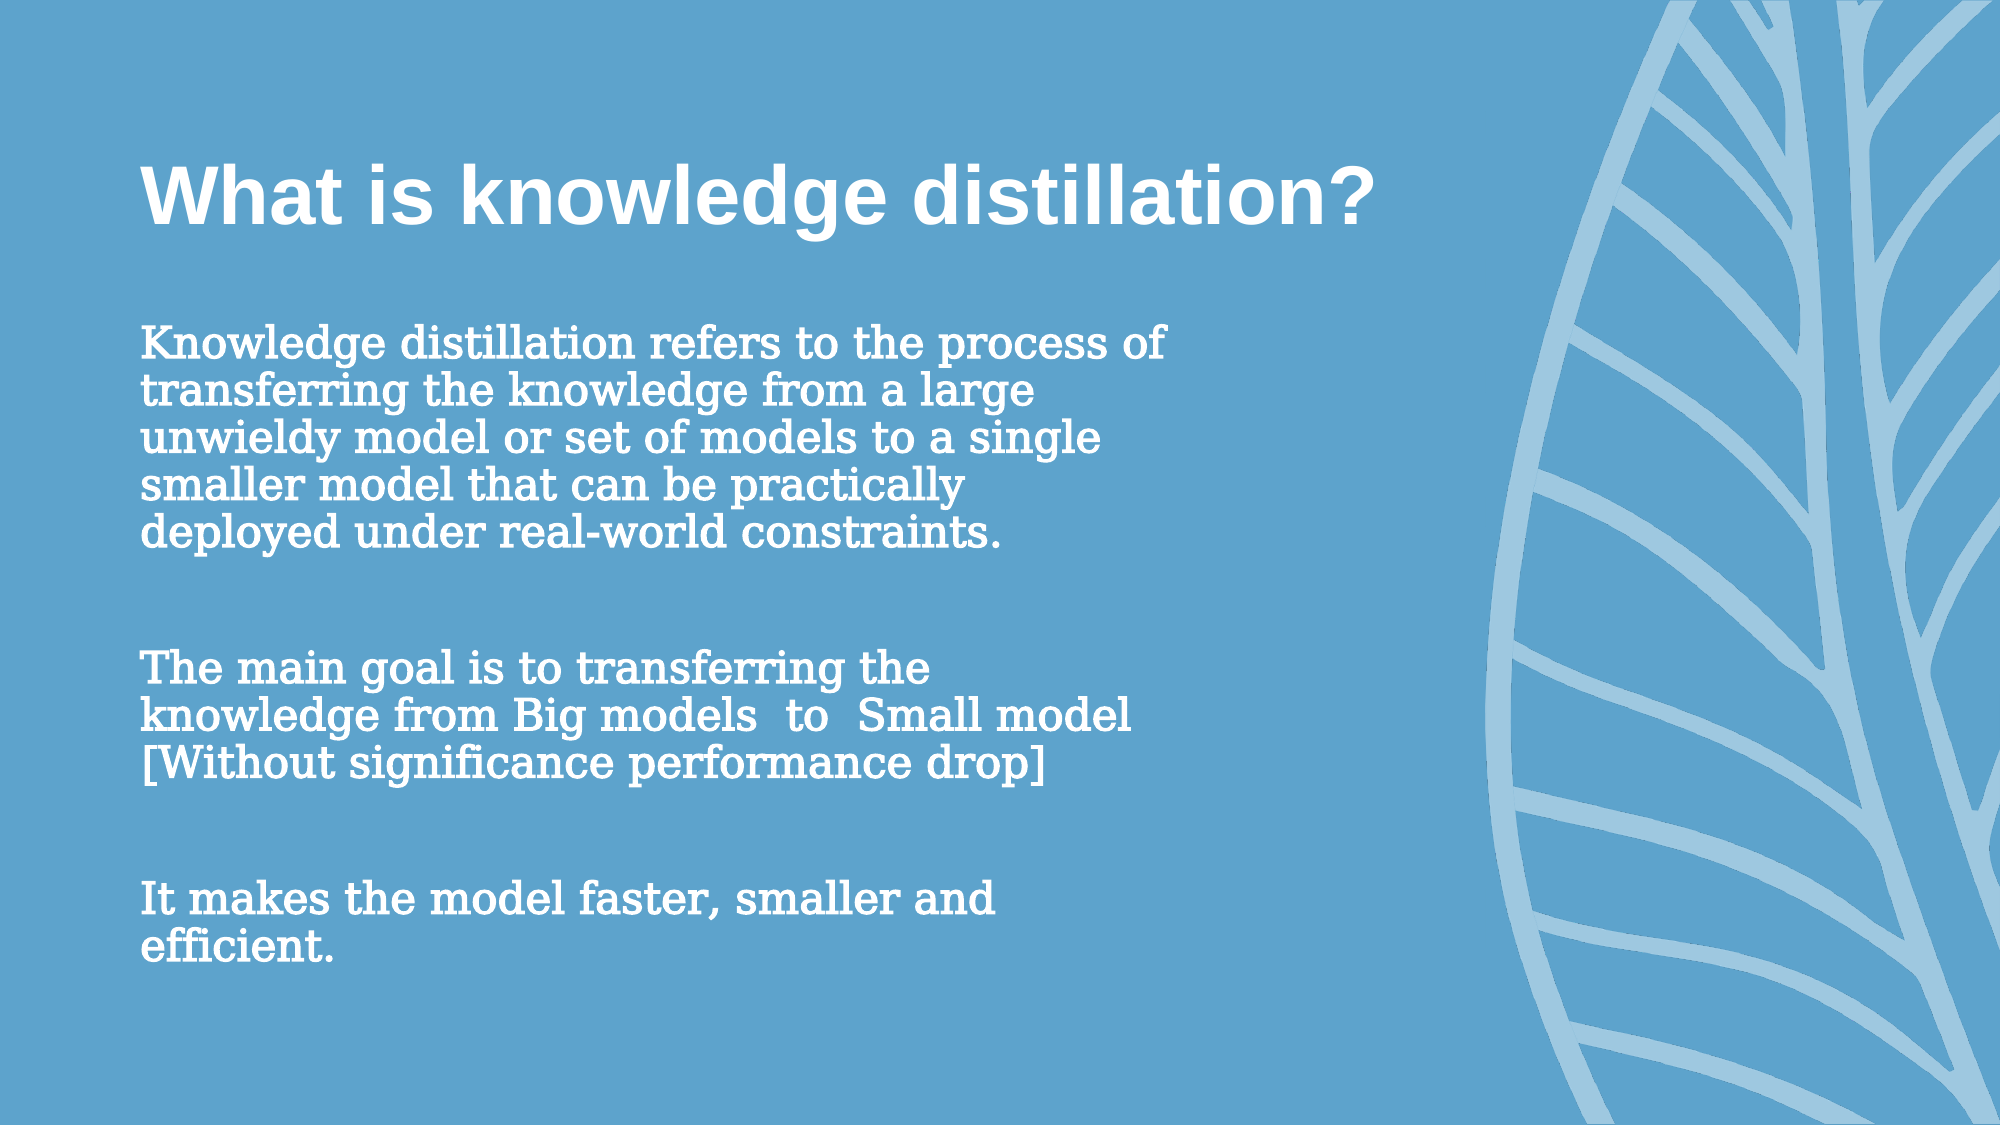

# What is knowledge distillation?
Knowledge distillation refers to the process of transferring the knowledge from a large unwieldy model or set of models to a single smaller model that can be practically deployed under real-world constraints.

The main goal is to transferring the knowledge from Big models  to  Small model [Without significance performance drop]

It makes the model faster, smaller and efficient.